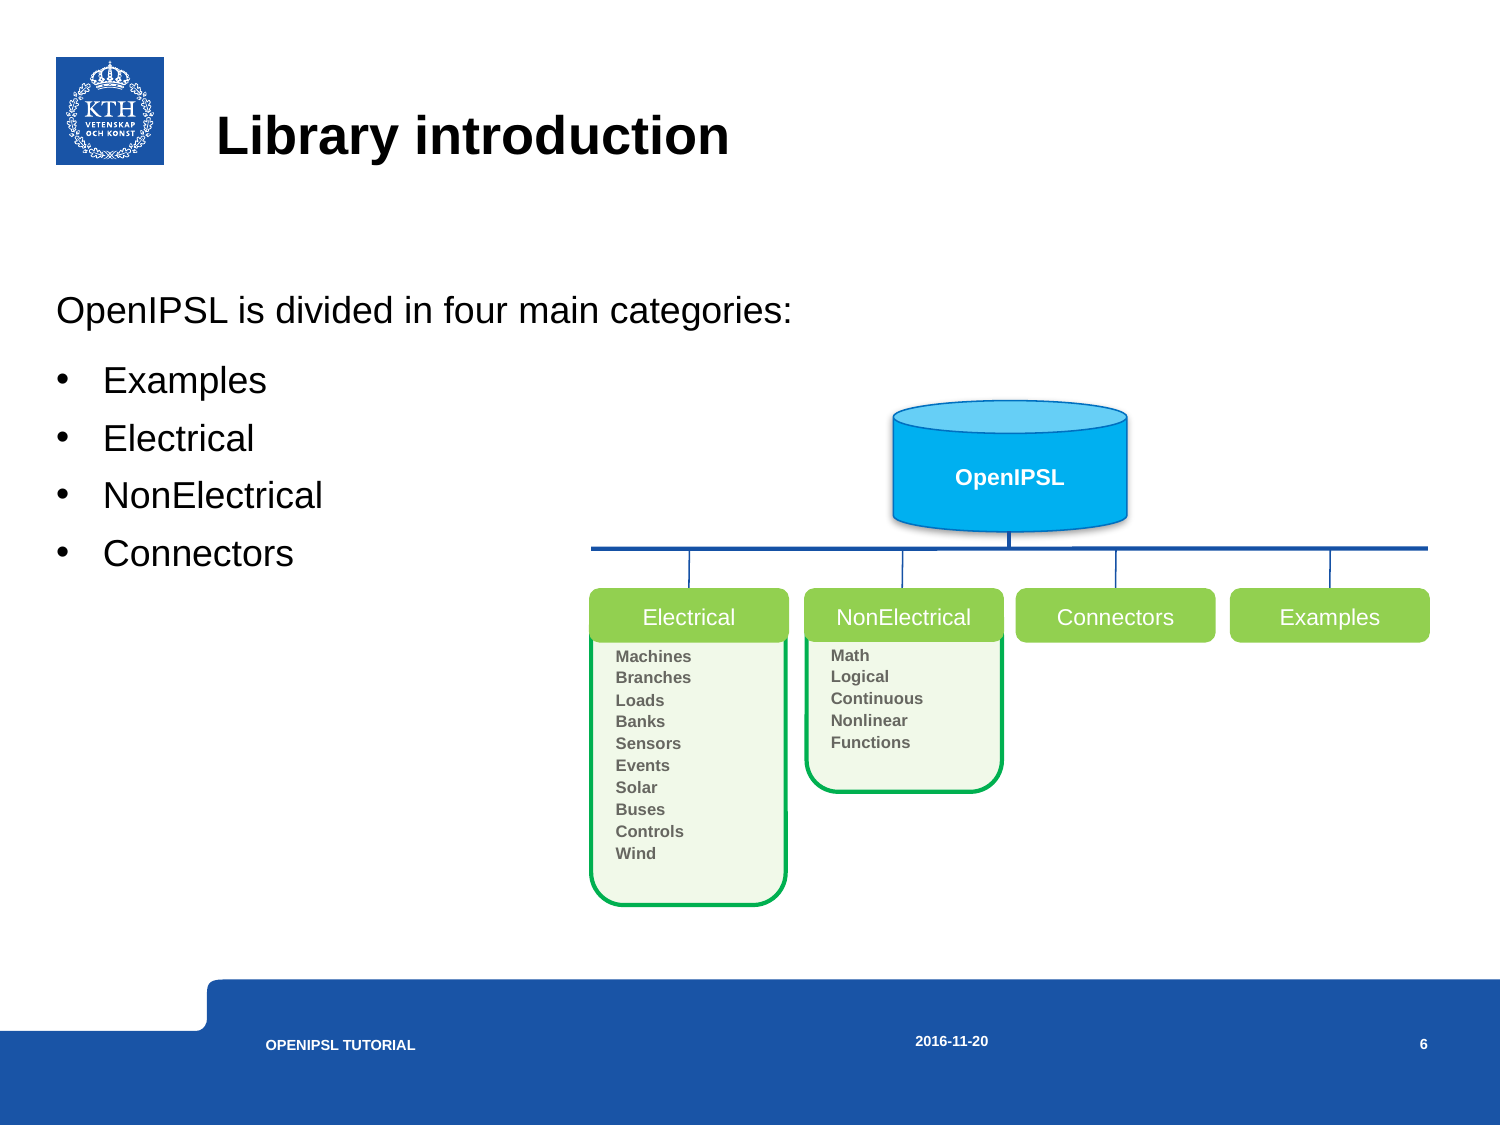

# Library introduction
OpenIPSL is divided in four main categories:
Examples
Electrical
NonElectrical
Connectors
OpenIPSL
Electrical
NonElectrical
Connectors
Examples

Math
Logical
Continuous
Nonlinear
Functions

Machines
Branches
Loads
Banks
Sensors
Events
Solar
Buses
Controls
Wind

2016-11-20
6
OpenIPSL Tutorial